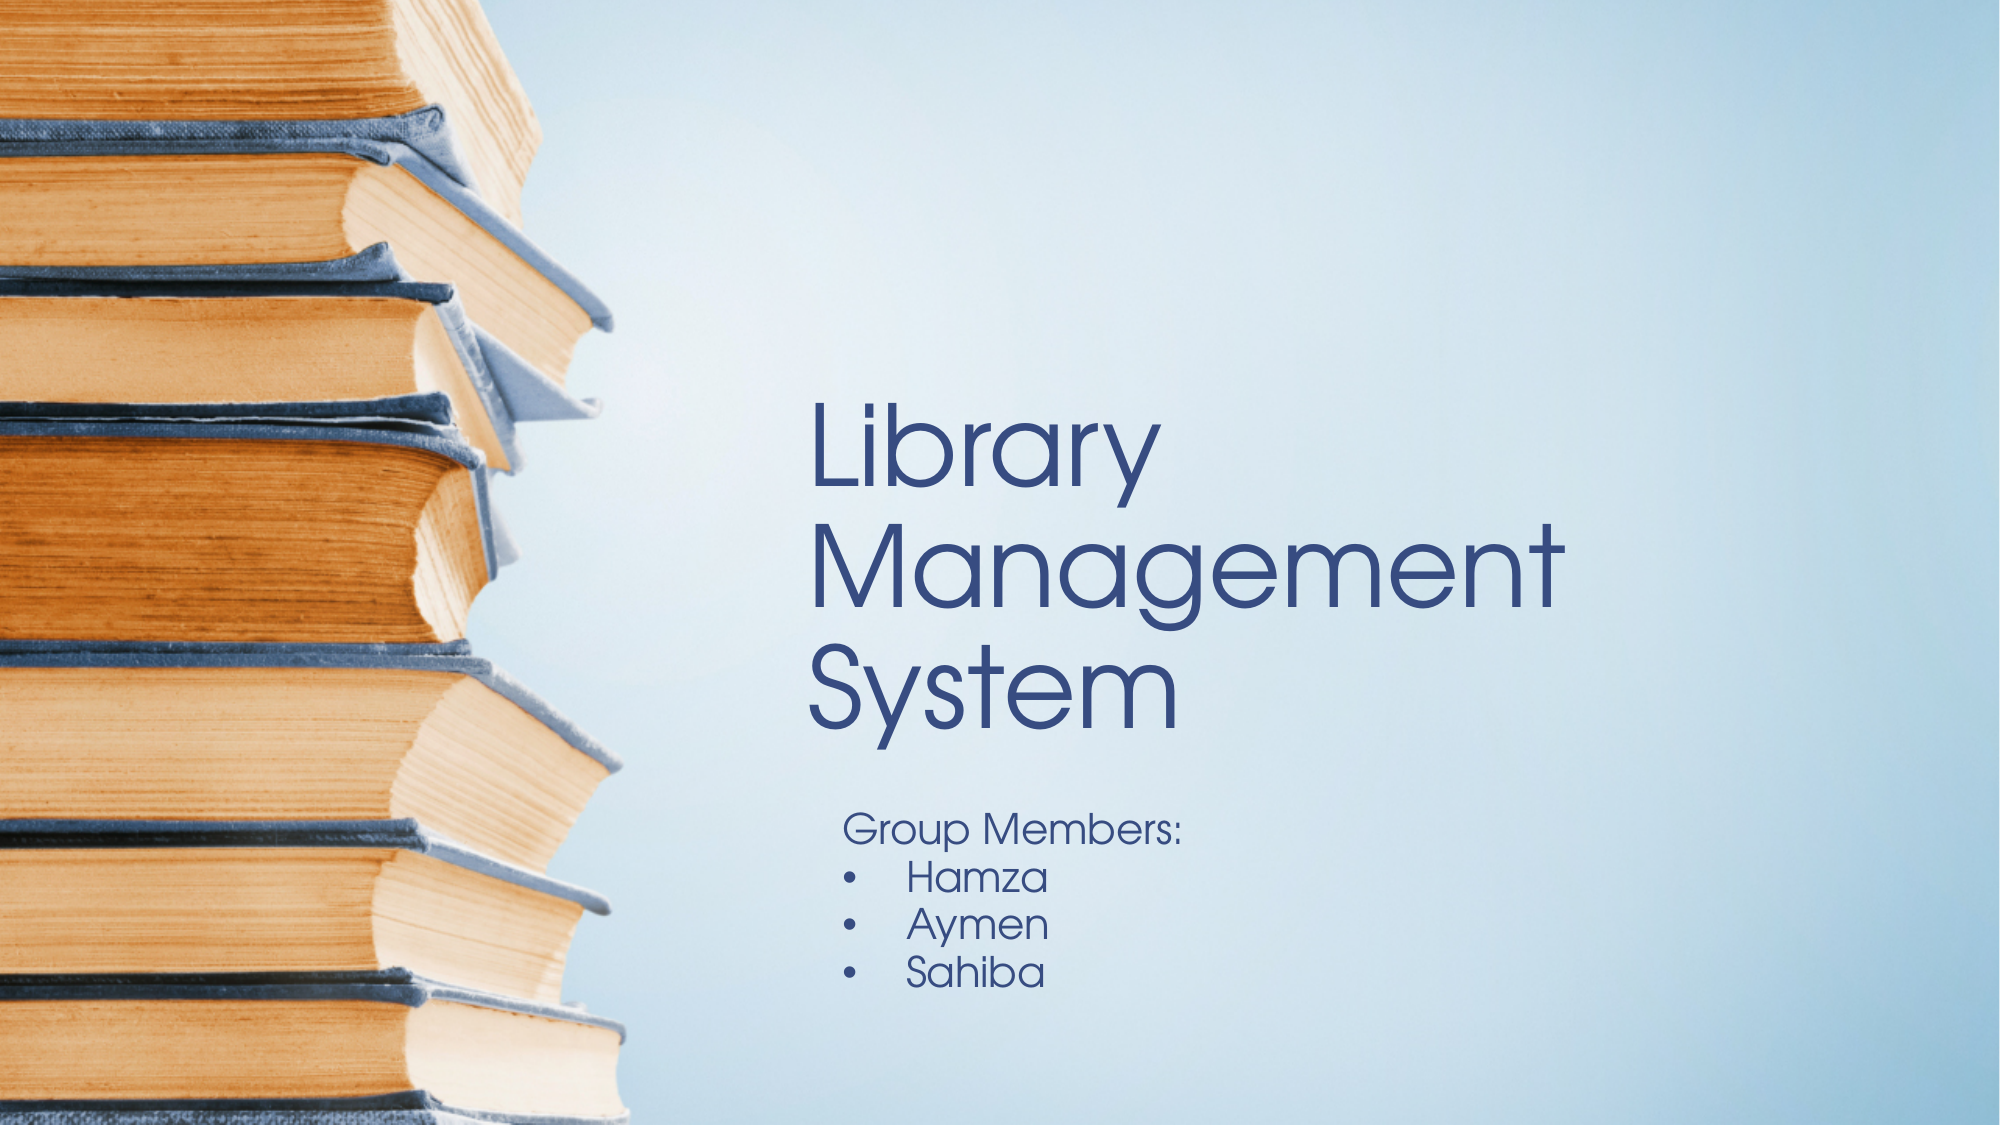

# Library Management System
Group Members:
Hamza
Aymen
Sahiba